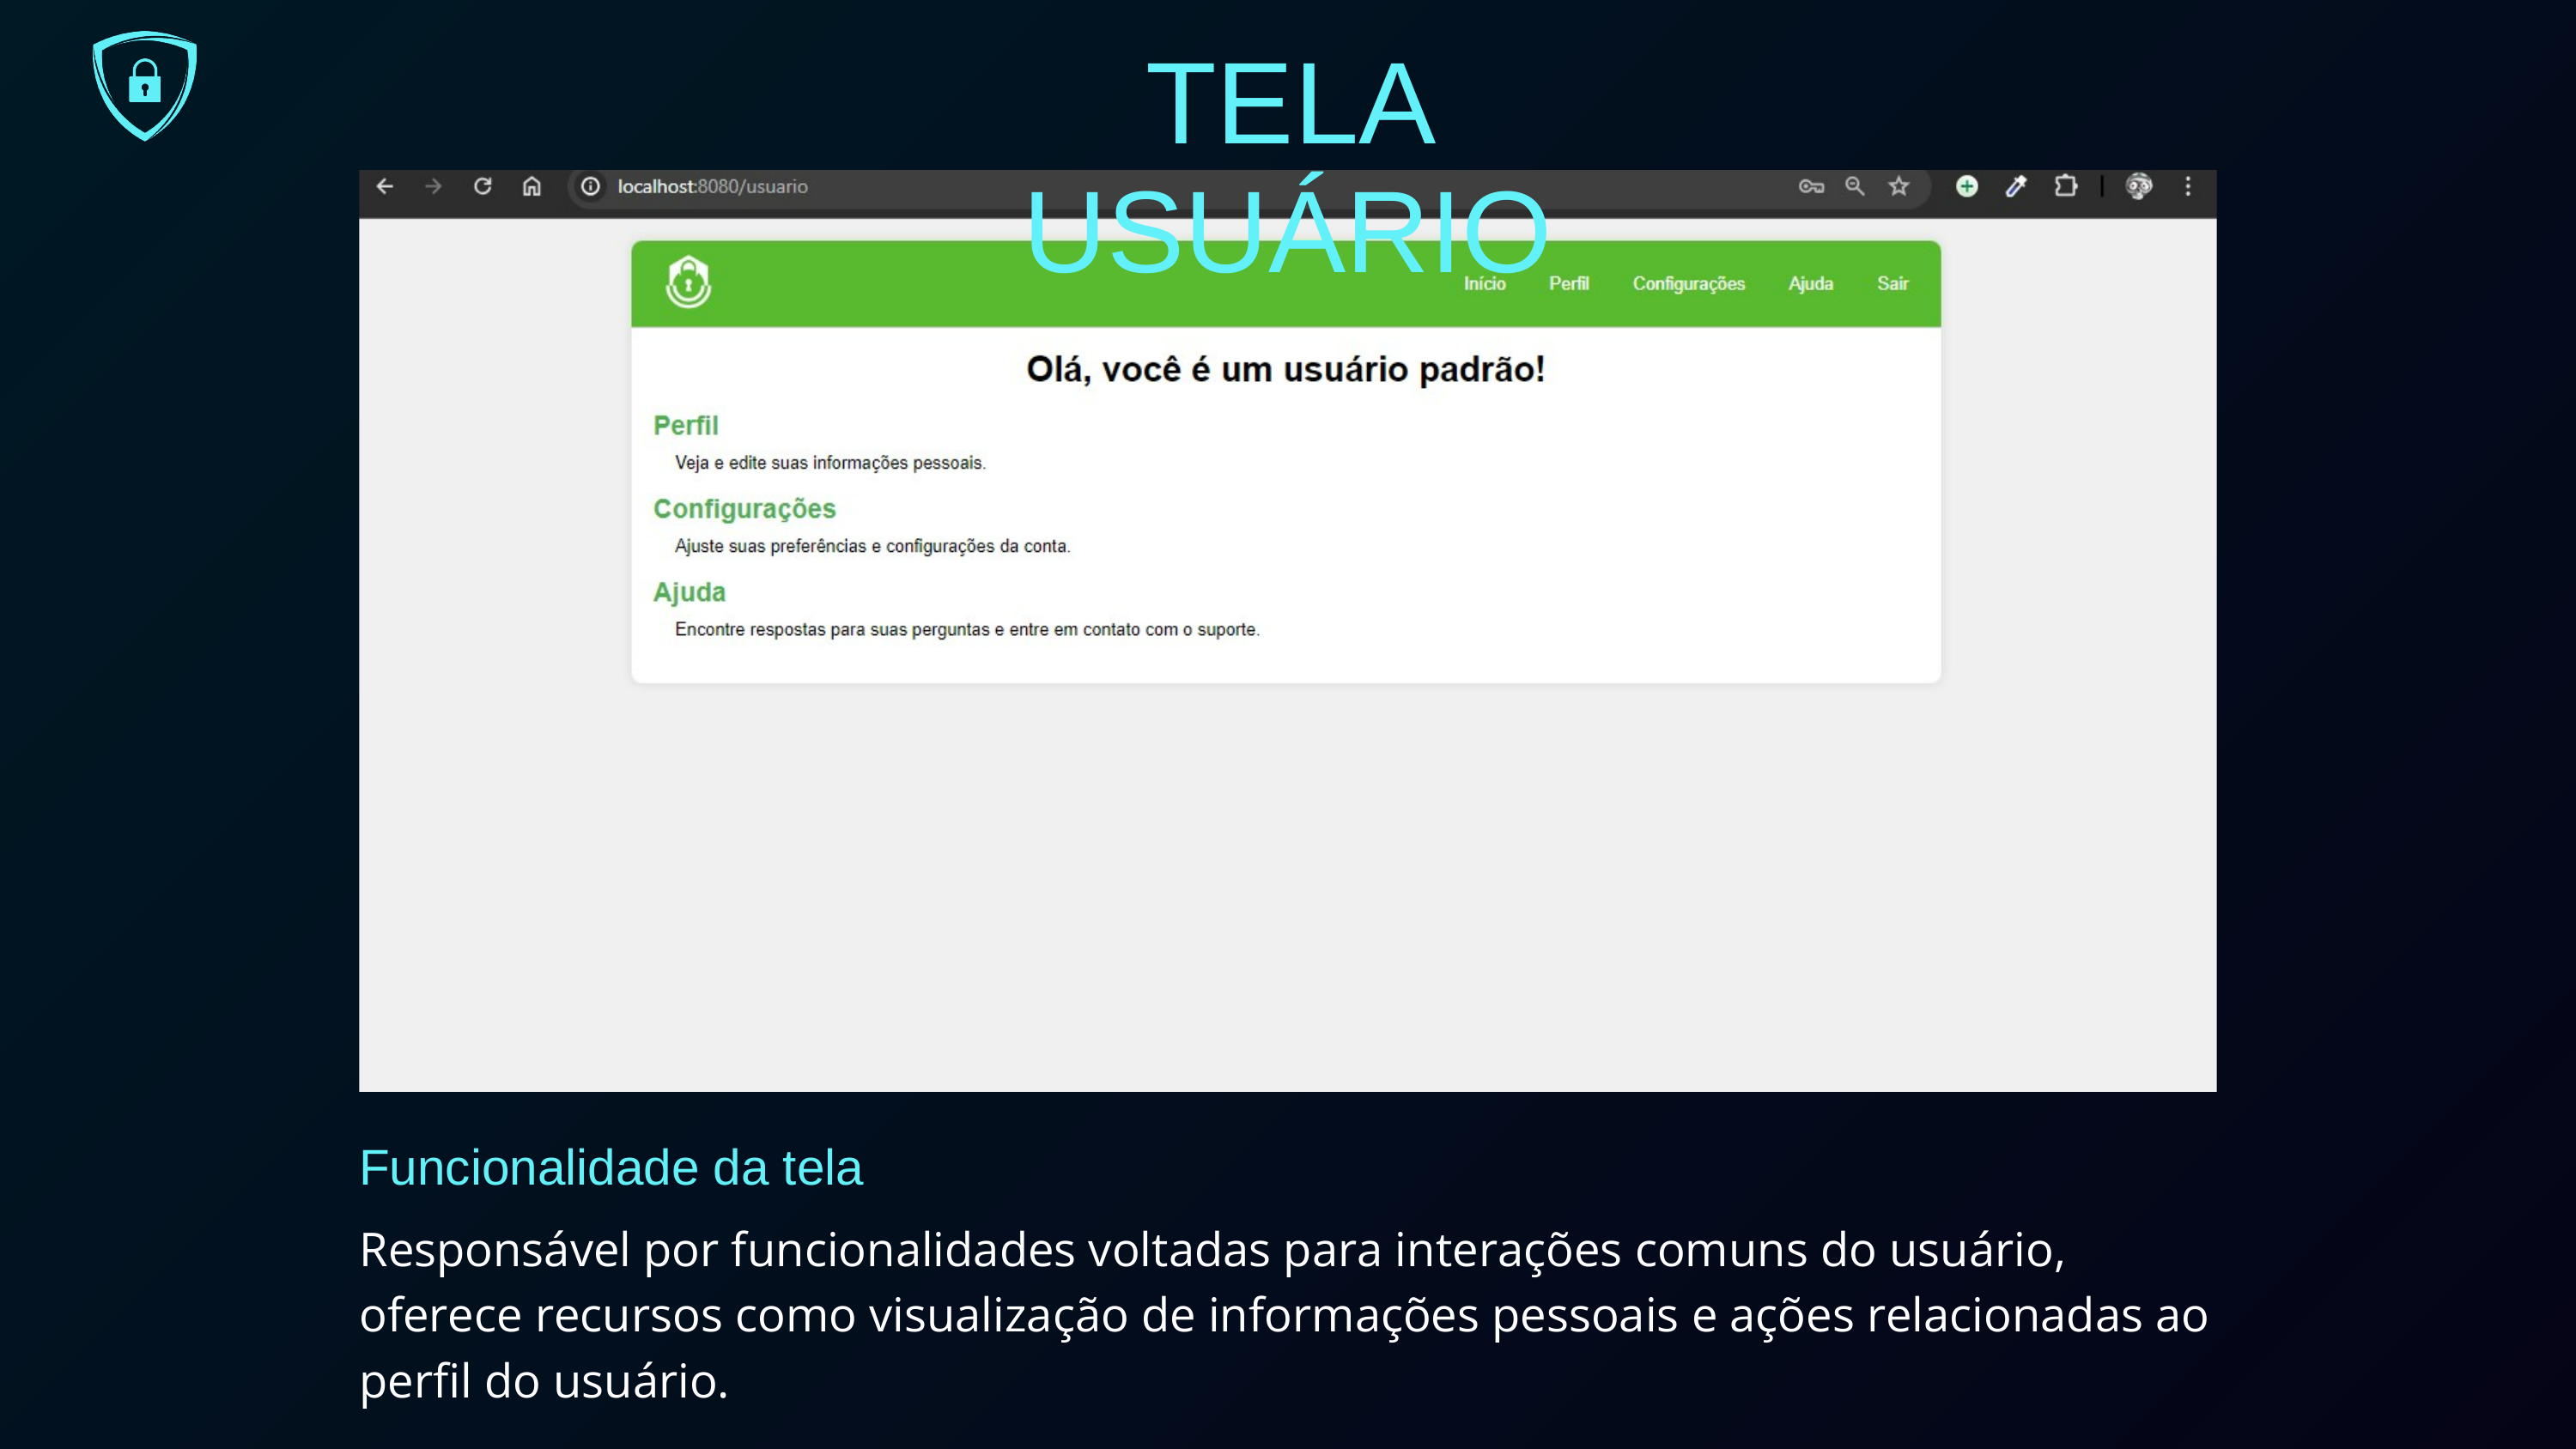

TELA USUÁRIO

Funcionalidade da tela
Responsável por funcionalidades voltadas para interações comuns do usuário,
oferece recursos como visualização de informações pessoais e ações relacionadas ao perfil do usuário.